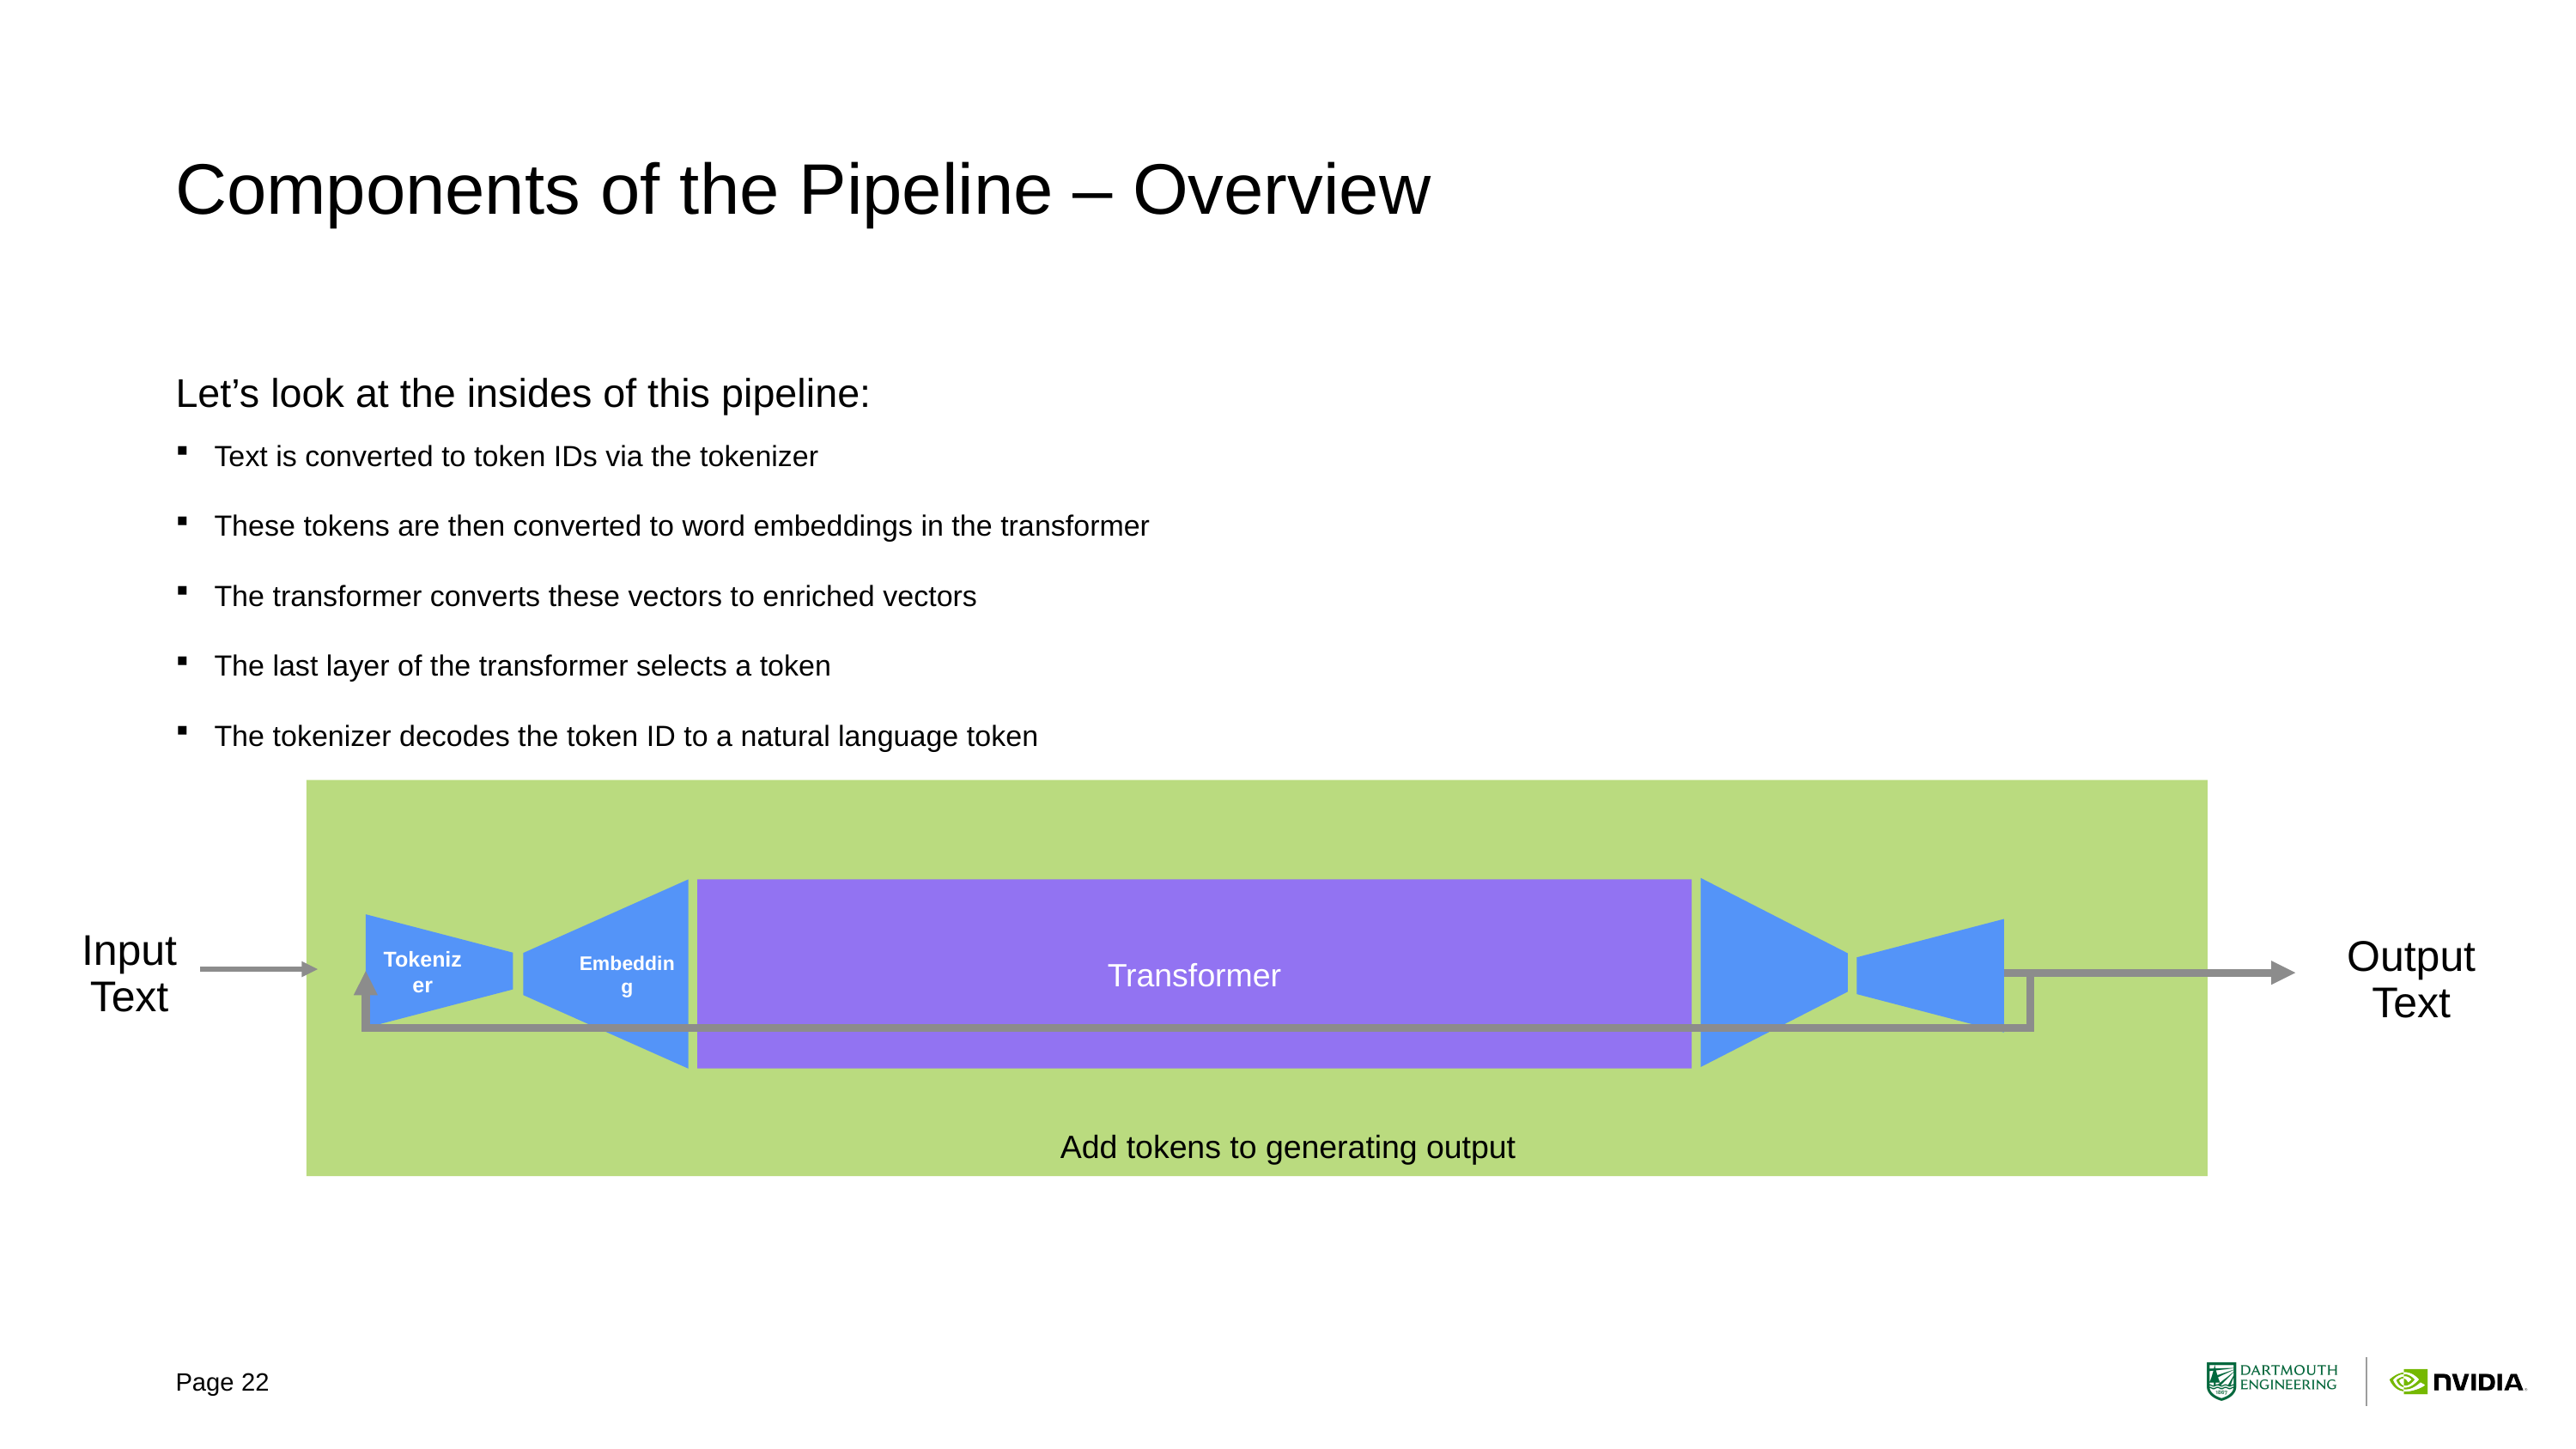

# Components of the Pipeline – Overview
Let’s look at the insides of this pipeline:

Text is converted to token IDs via the tokenizer

These tokens are then converted to word embeddings in the transformer

The transformer converts these vectors to enriched vectors

The last layer of the transformer selects a token

The tokenizer decodes the token ID to a natural language token

Transformer
Embedding
Tokenizer

Input Text
Output Text
Add tokens to generating output